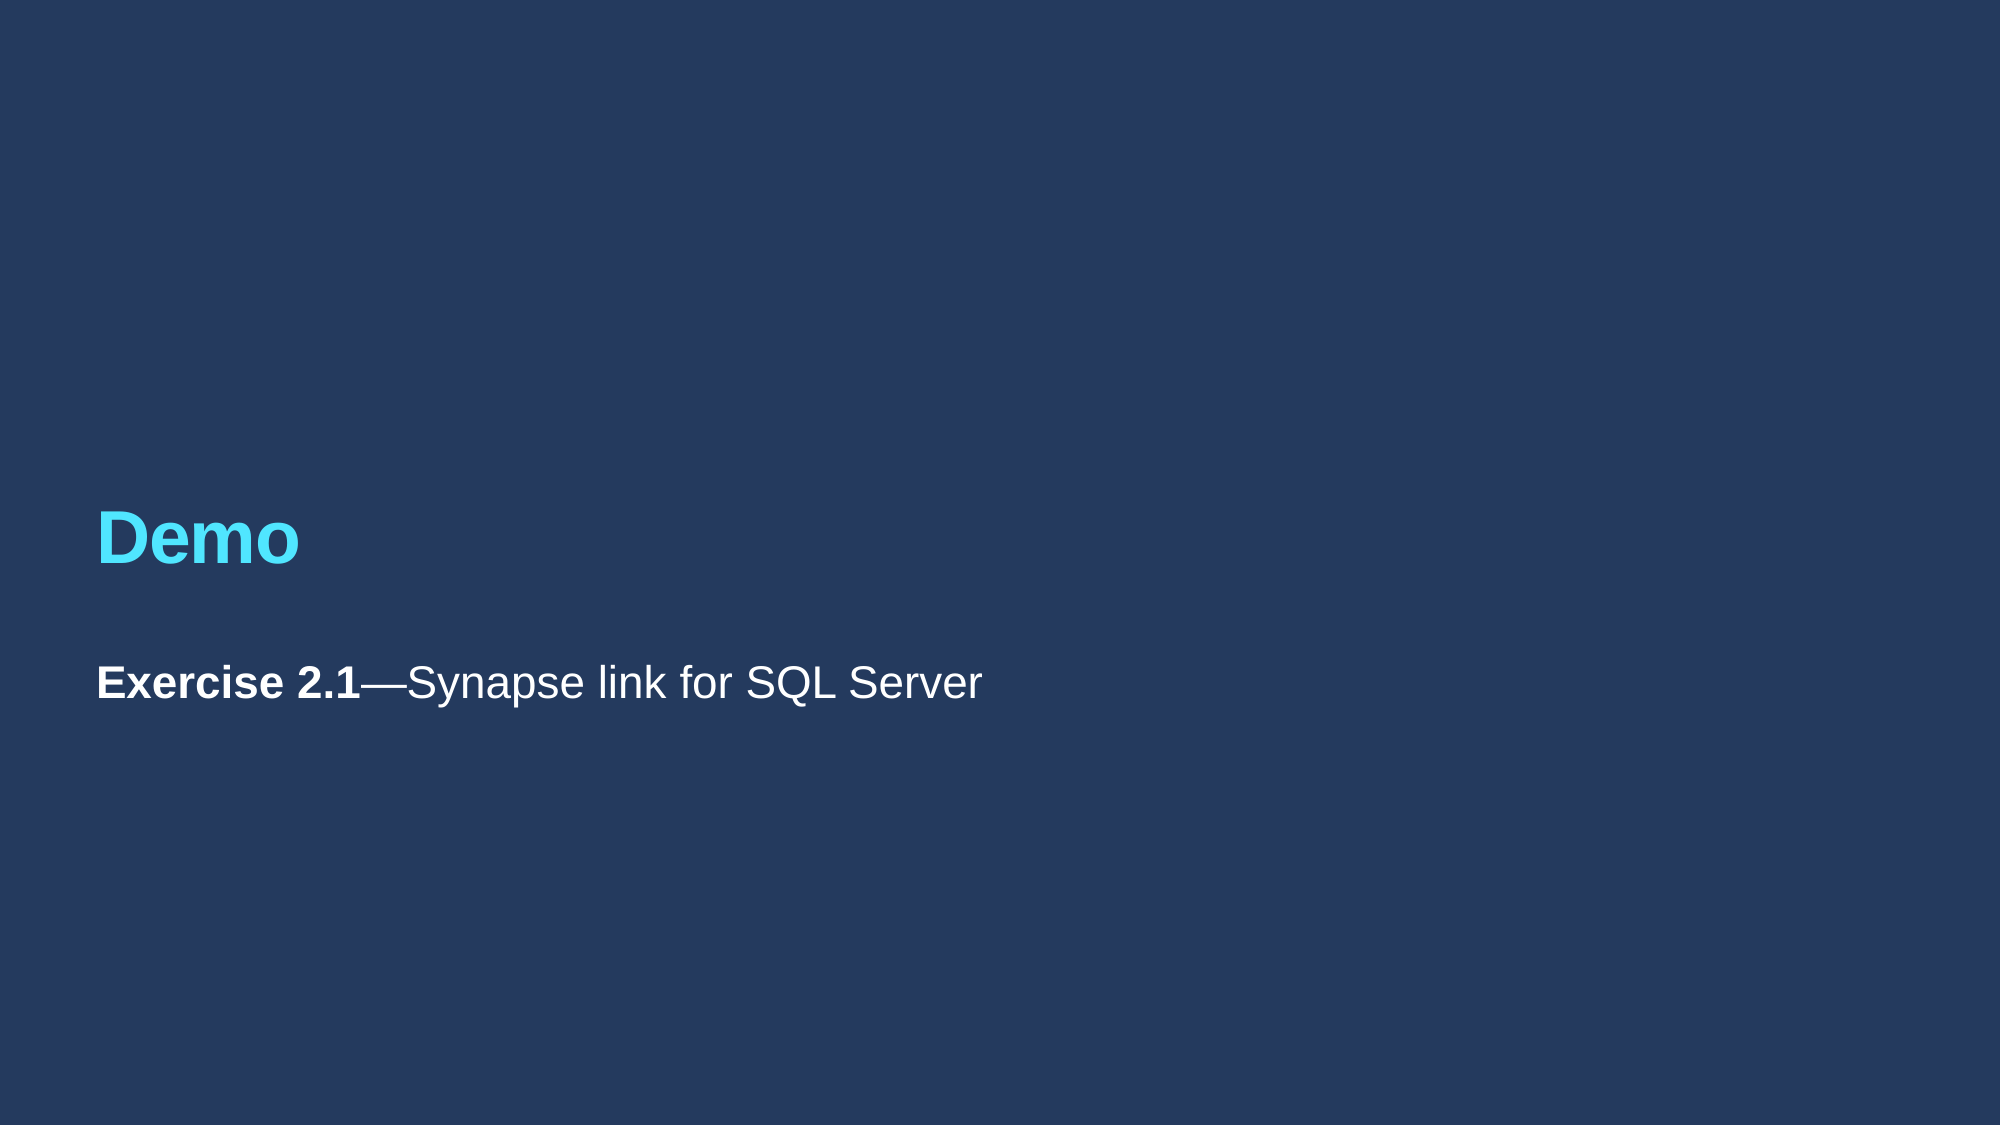

# Demo
Exercise 2.1—Synapse link for SQL Server